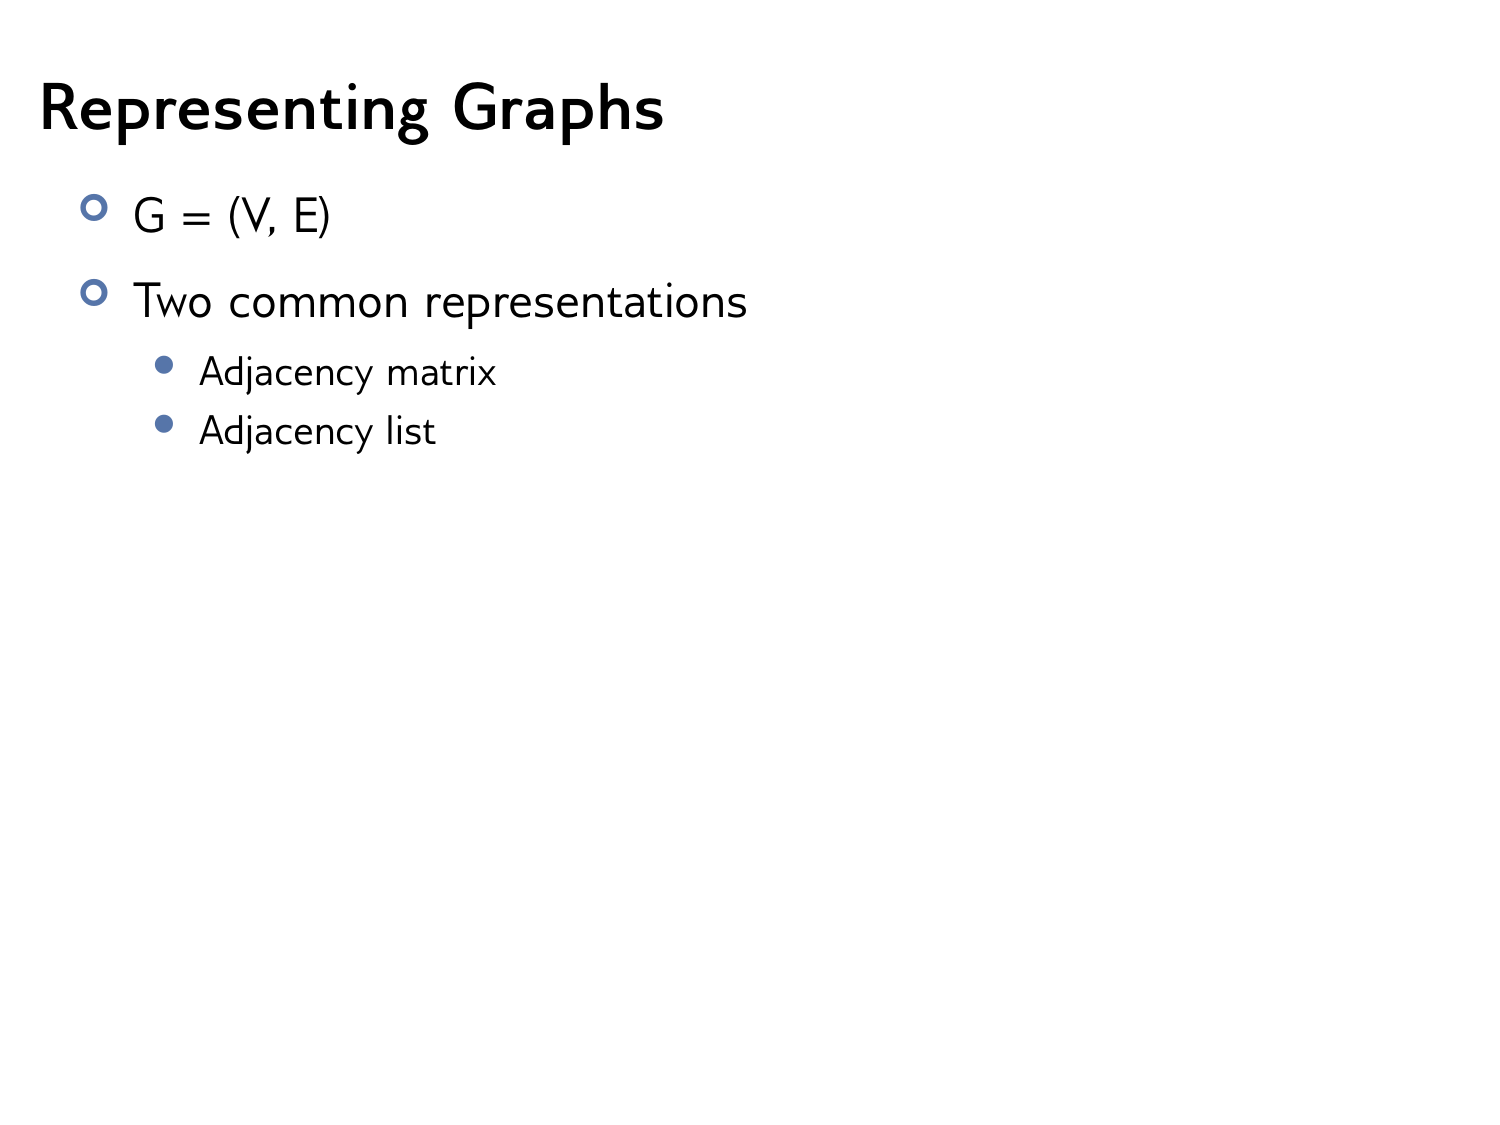

# Representing Graphs
G = (V, E)
Two common representations
Adjacency matrix
Adjacency list